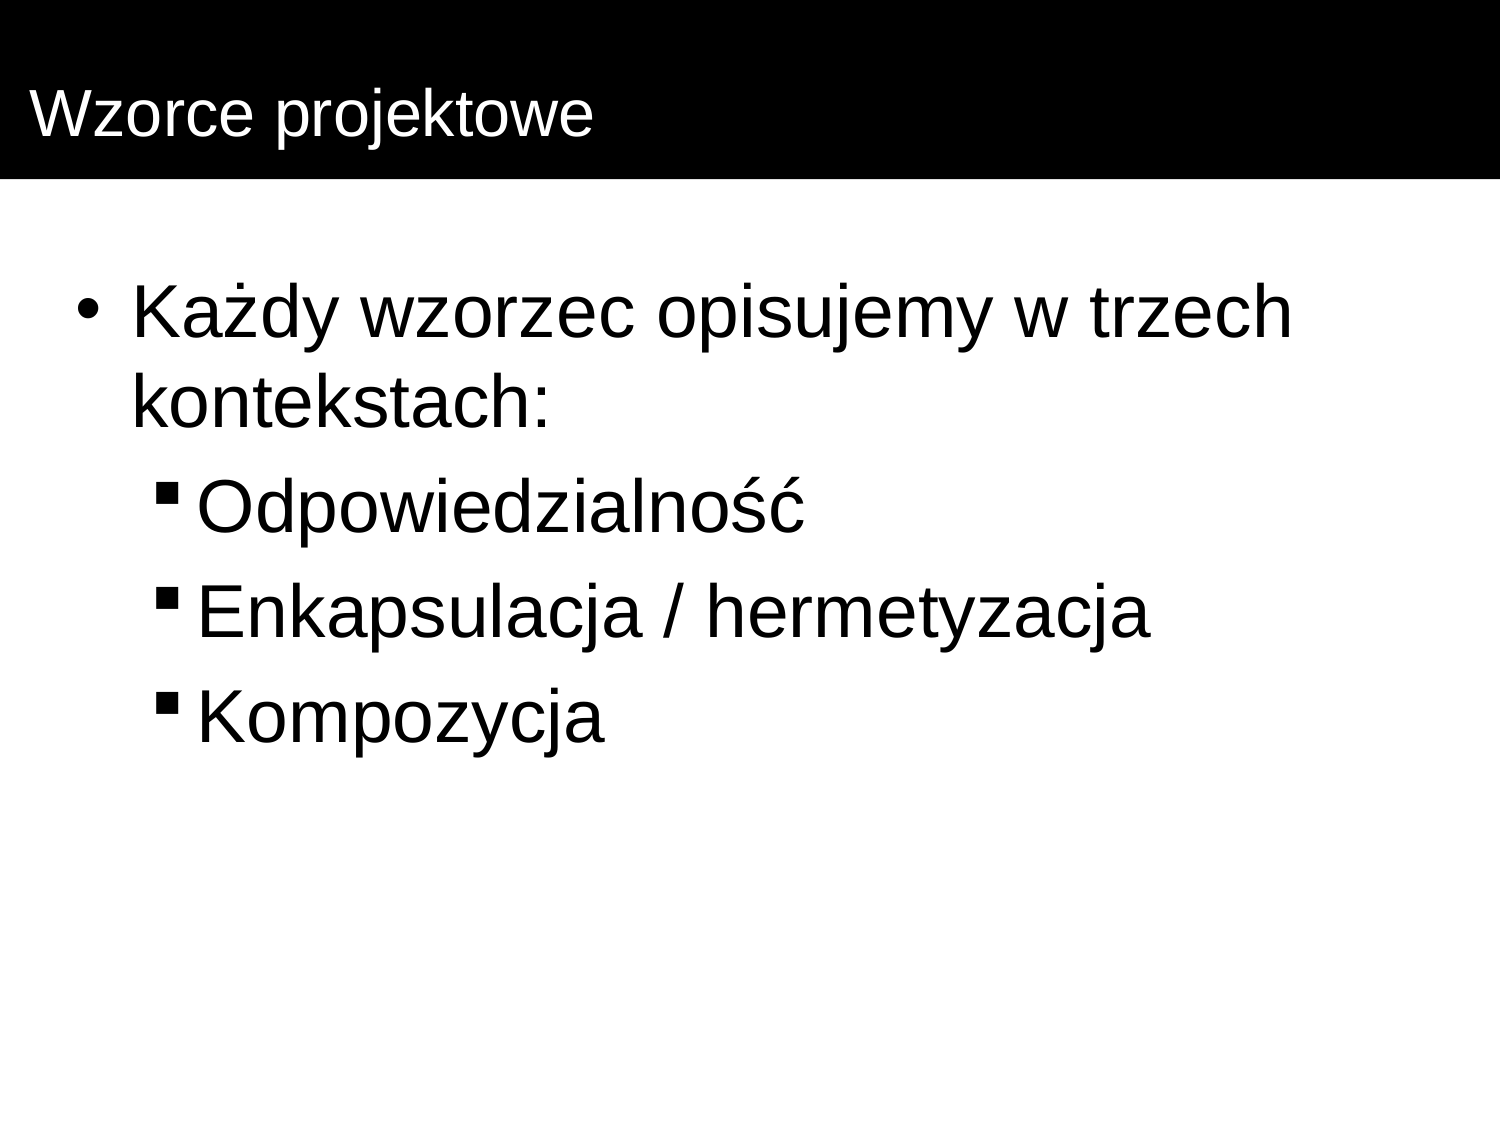

# Wzorce projektowe
Każdy wzorzec opisujemy w trzech kontekstach:
Odpowiedzialność
Enkapsulacja / hermetyzacja
Kompozycja